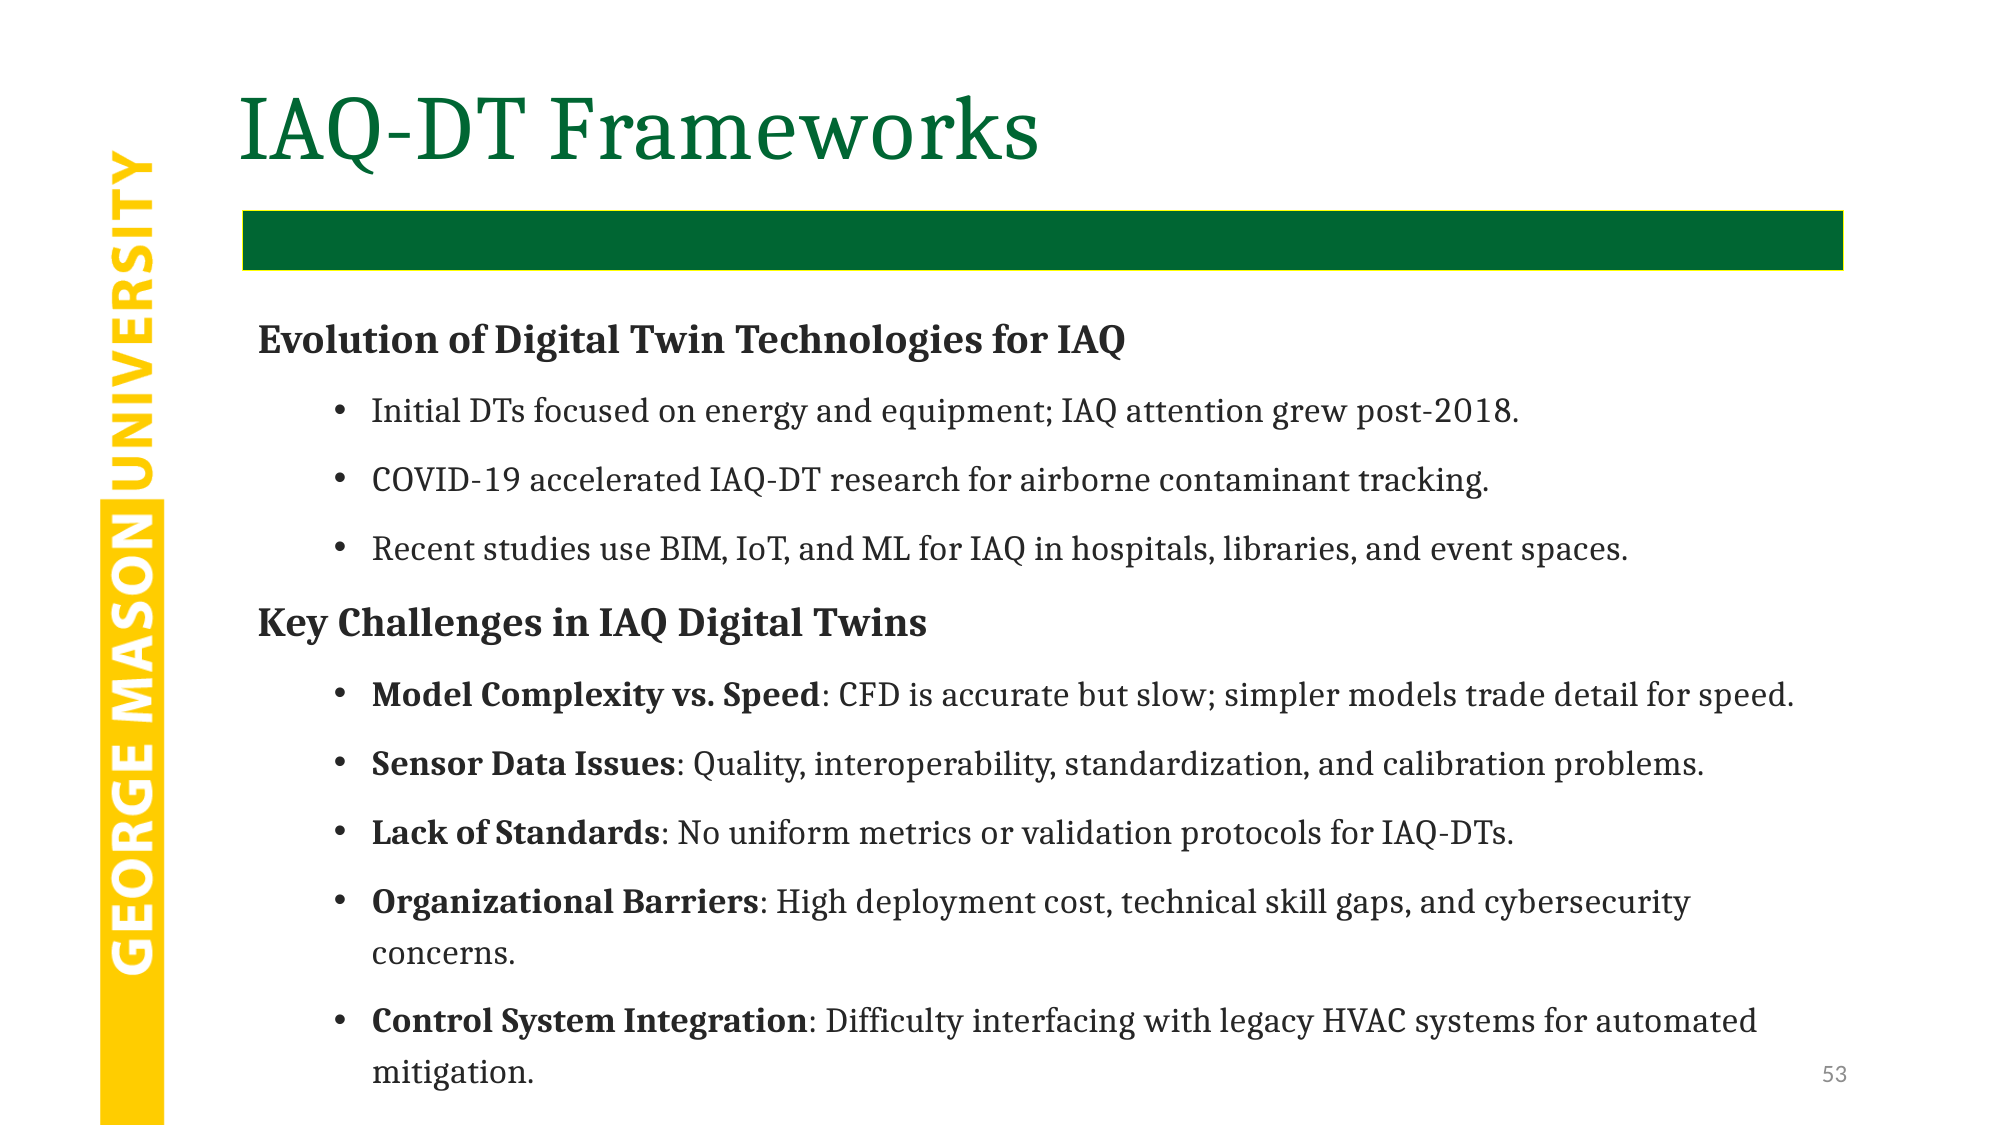

# IAQ-DT Frameworks
Evolution of Digital Twin Technologies for IAQ
Initial DTs focused on energy and equipment; IAQ attention grew post-2018.
COVID-19 accelerated IAQ-DT research for airborne contaminant tracking.
Recent studies use BIM, IoT, and ML for IAQ in hospitals, libraries, and event spaces.
Key Challenges in IAQ Digital Twins
Model Complexity vs. Speed: CFD is accurate but slow; simpler models trade detail for speed.
Sensor Data Issues: Quality, interoperability, standardization, and calibration problems.
Lack of Standards: No uniform metrics or validation protocols for IAQ-DTs.
Organizational Barriers: High deployment cost, technical skill gaps, and cybersecurity concerns.
Control System Integration: Difficulty interfacing with legacy HVAC systems for automated mitigation.

53